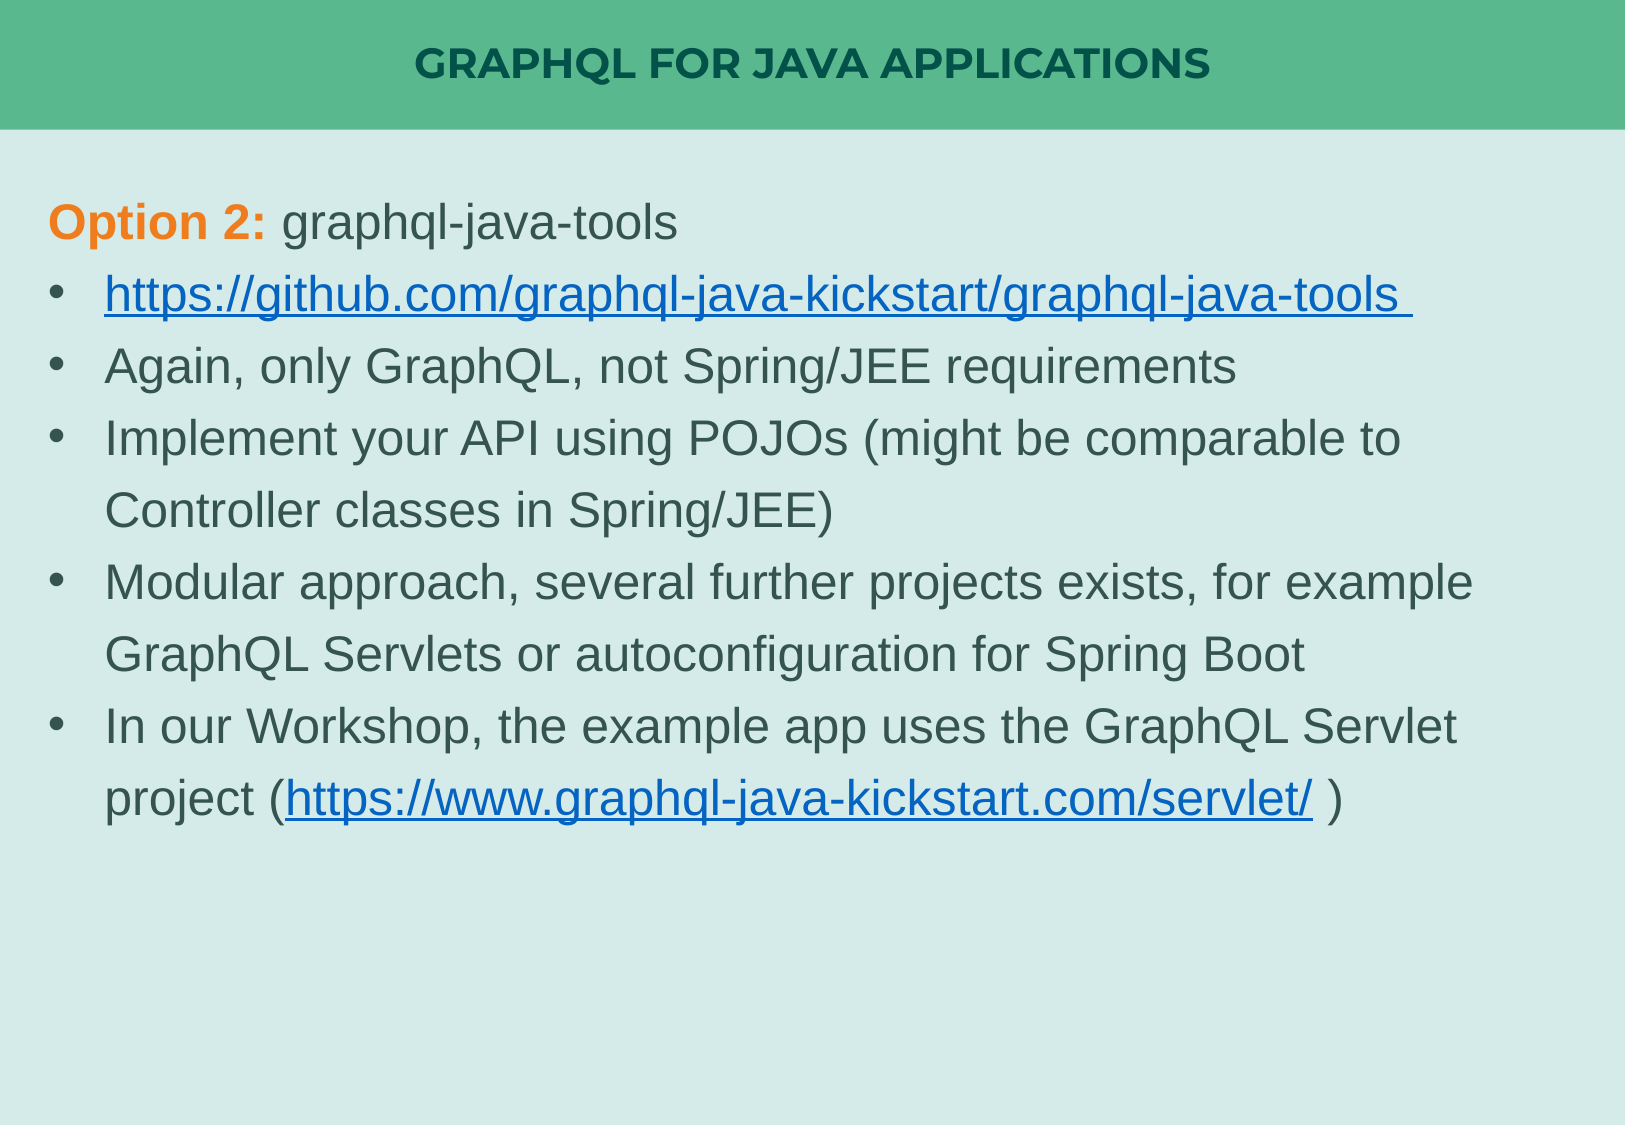

# GraphQL For Java applications
Option 2: graphql-java-tools
https://github.com/graphql-java-kickstart/graphql-java-tools
Again, only GraphQL, not Spring/JEE requirements
Implement your API using POJOs (might be comparable to Controller classes in Spring/JEE)
Modular approach, several further projects exists, for example GraphQL Servlets or autoconfiguration for Spring Boot
In our Workshop, the example app uses the GraphQL Servlet project (https://www.graphql-java-kickstart.com/servlet/ )